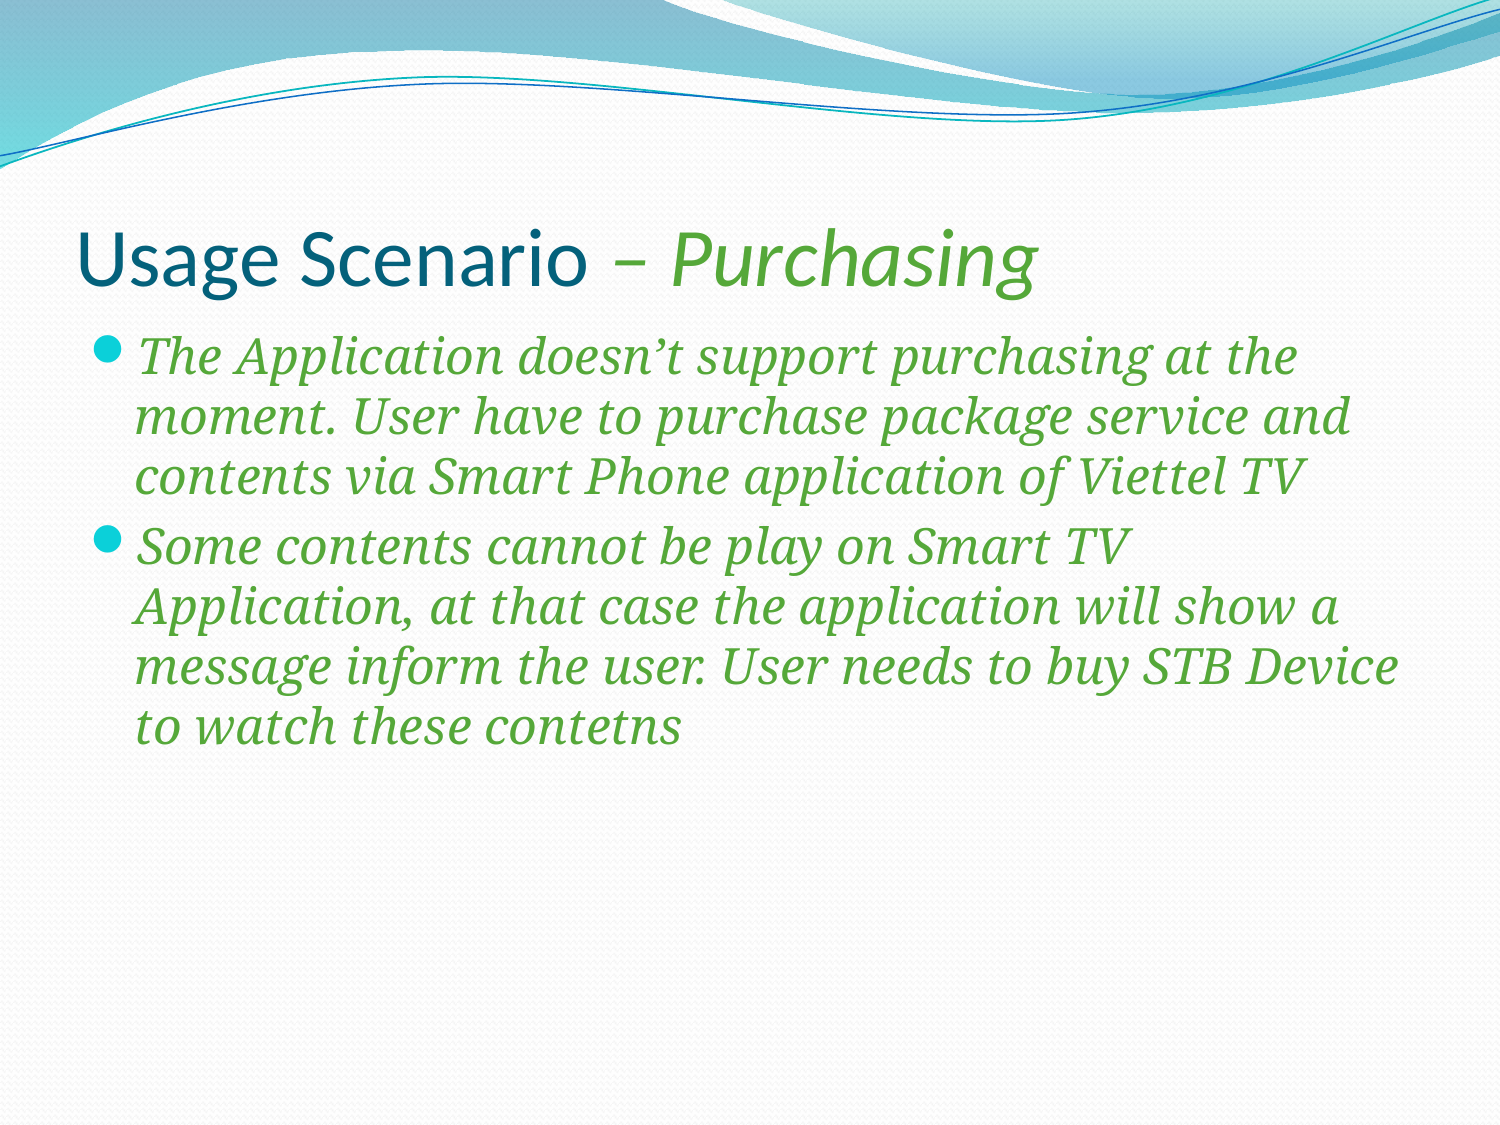

# Usage Scenario – Purchasing
The Application doesn’t support purchasing at the moment. User have to purchase package service and contents via Smart Phone application of Viettel TV
Some contents cannot be play on Smart TV Application, at that case the application will show a message inform the user. User needs to buy STB Device to watch these contetns